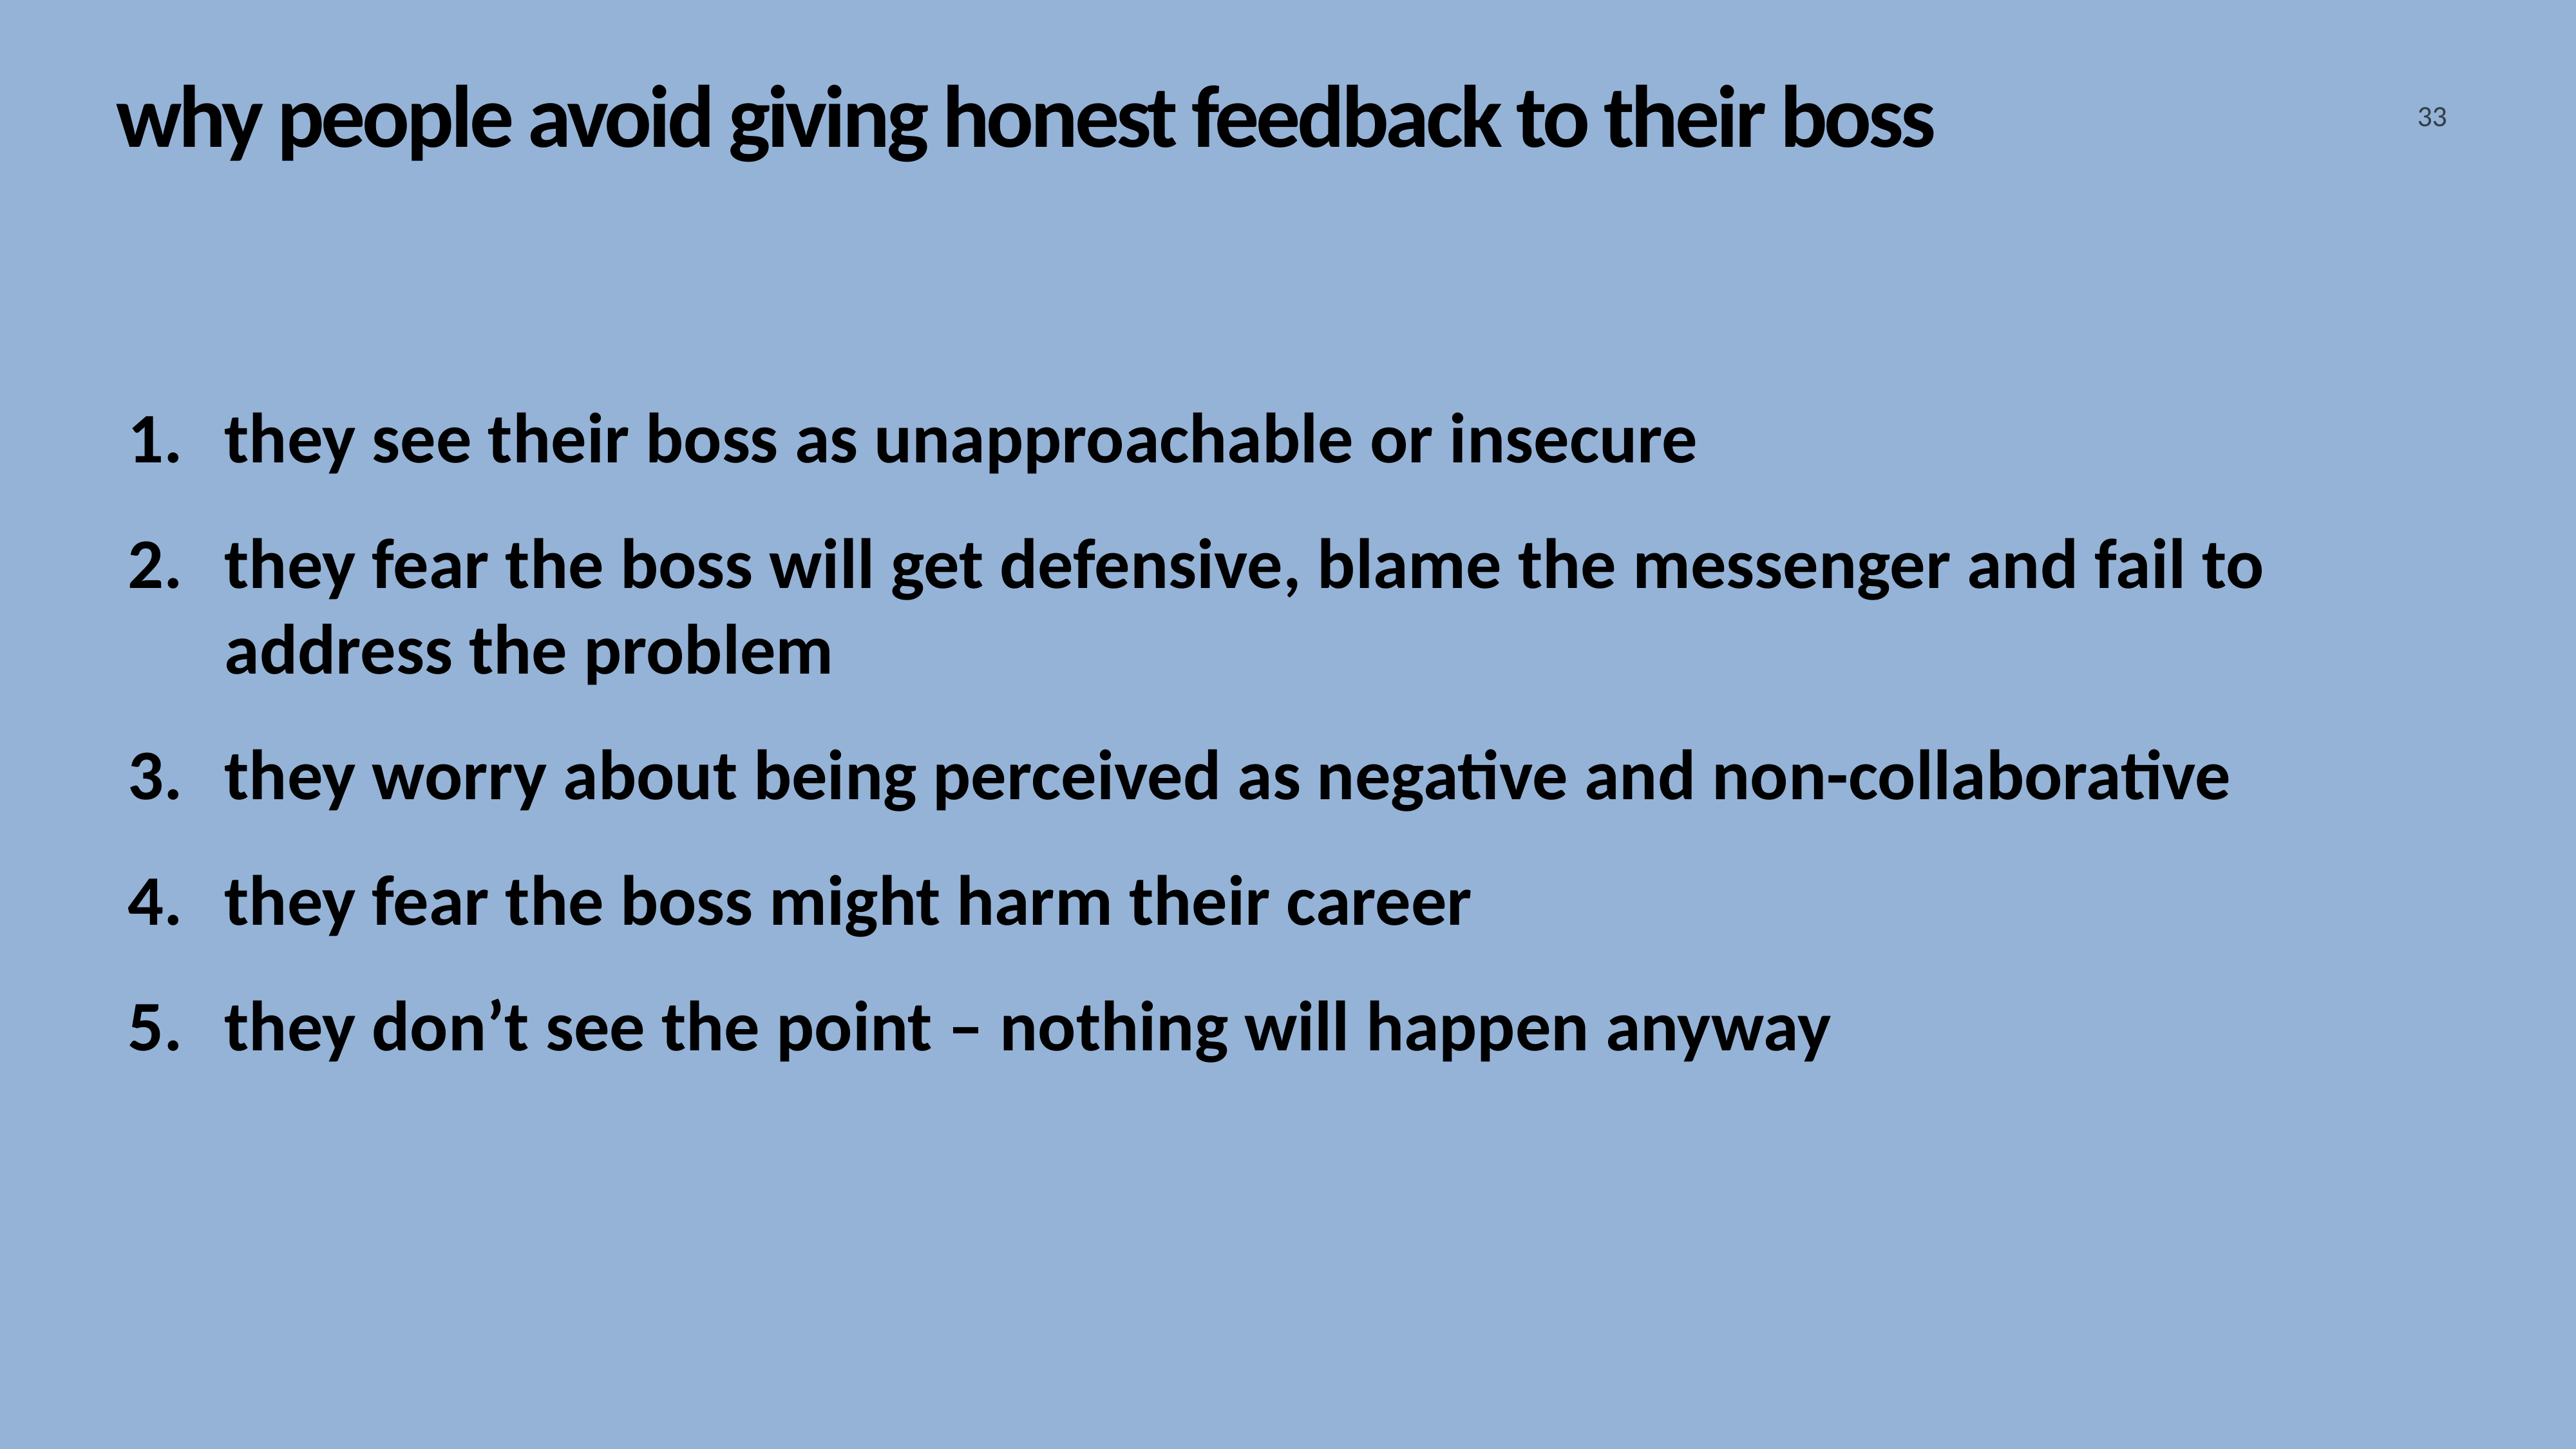

why people avoid giving honest feedback to their boss
33
they see their boss as unapproachable or insecure
they fear the boss will get defensive, blame the messenger and fail to address the problem
they worry about being perceived as negative and non-collaborative
they fear the boss might harm their career
they don’t see the point – nothing will happen anyway